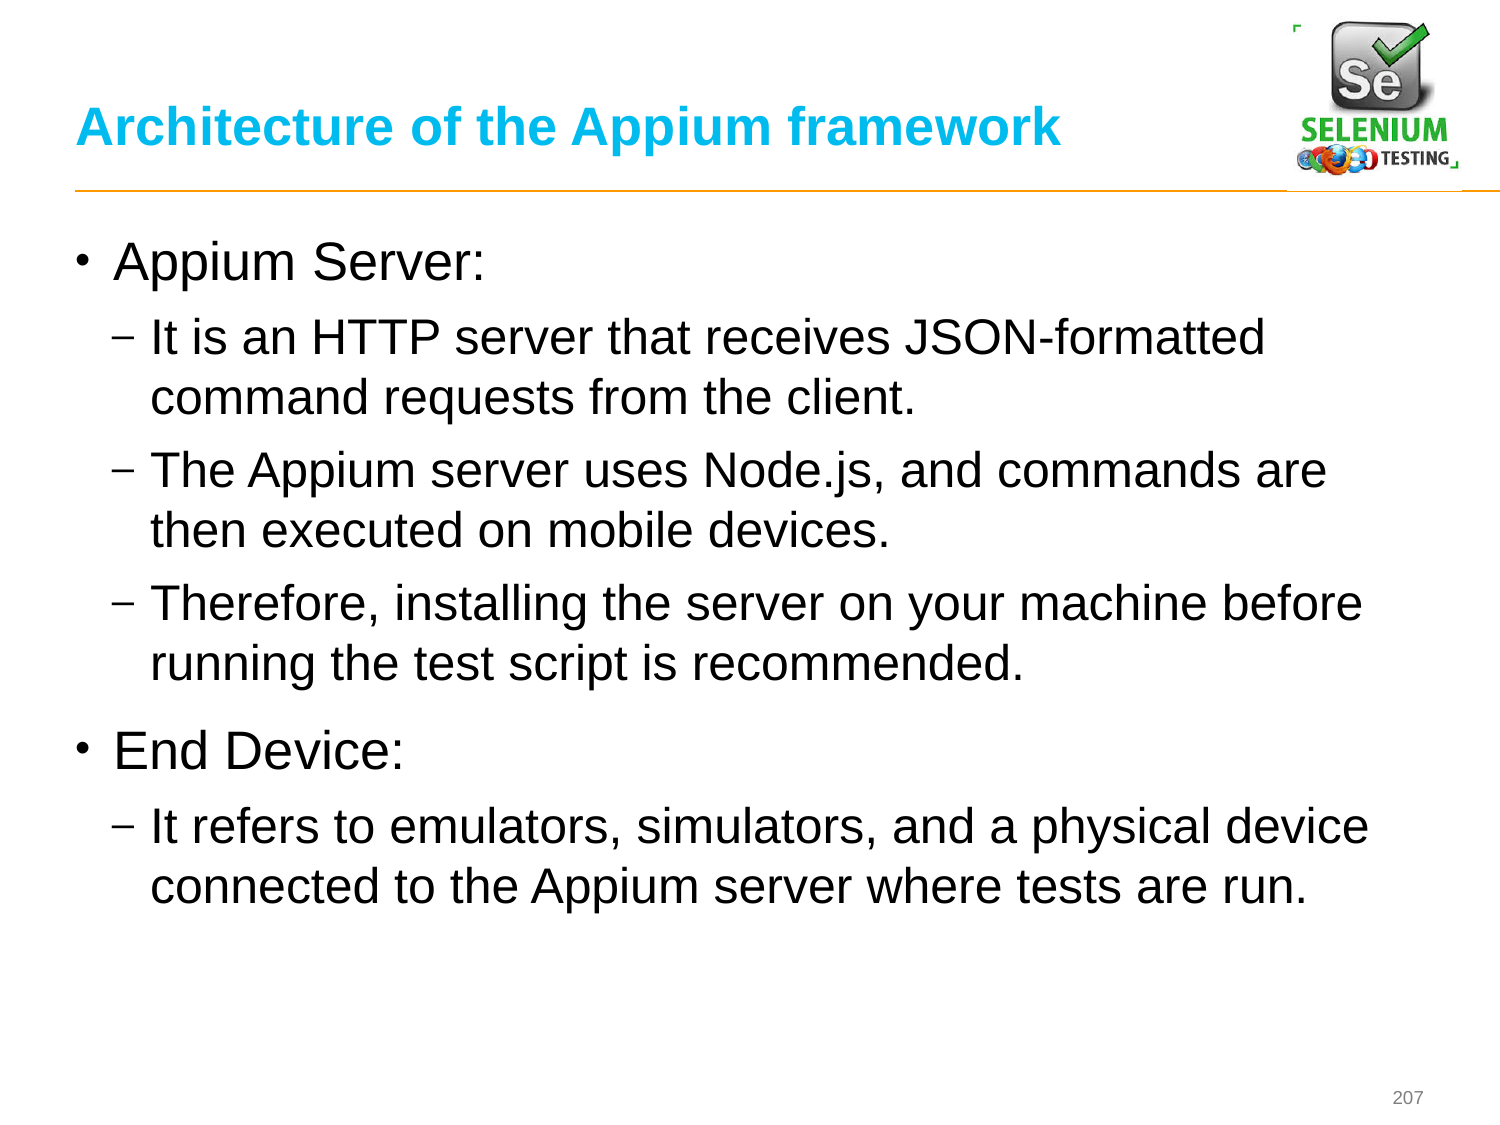

# Architecture of the Appium framework
Appium Server:
It is an HTTP server that receives JSON-formatted command requests from the client.
The Appium server uses Node.js, and commands are then executed on mobile devices.
Therefore, installing the server on your machine before running the test script is recommended.
End Device:
It refers to emulators, simulators, and a physical device connected to the Appium server where tests are run.